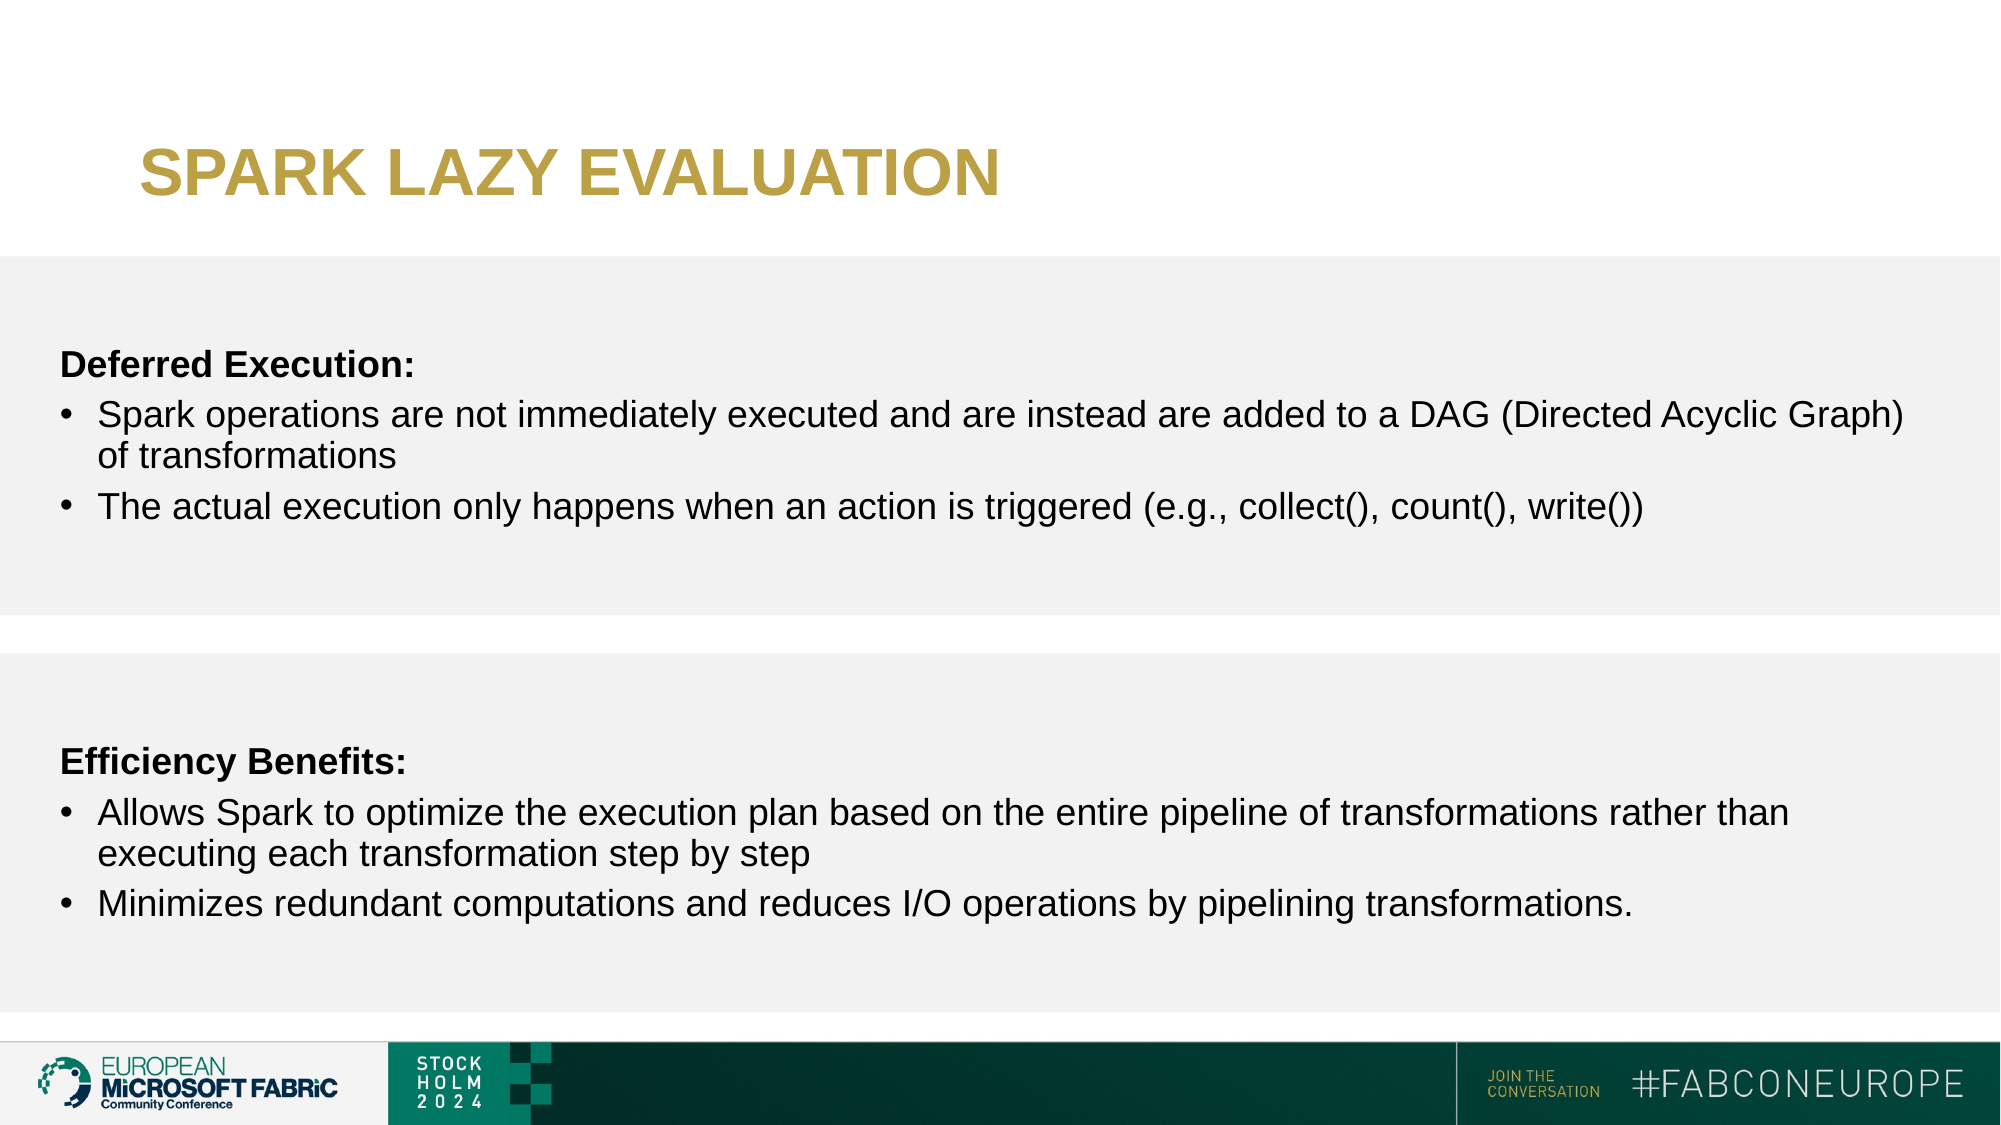

# SPARK LAZY EVALUATION

Deferred Execution:
Spark operations are not immediately executed and are instead are added to a DAG (Directed Acyclic Graph) of transformations
The actual execution only happens when an action is triggered (e.g., collect(), count(), write())

Efficiency Benefits:
Allows Spark to optimize the execution plan based on the entire pipeline of transformations rather than executing each transformation step by step
Minimizes redundant computations and reduces I/O operations by pipelining transformations.